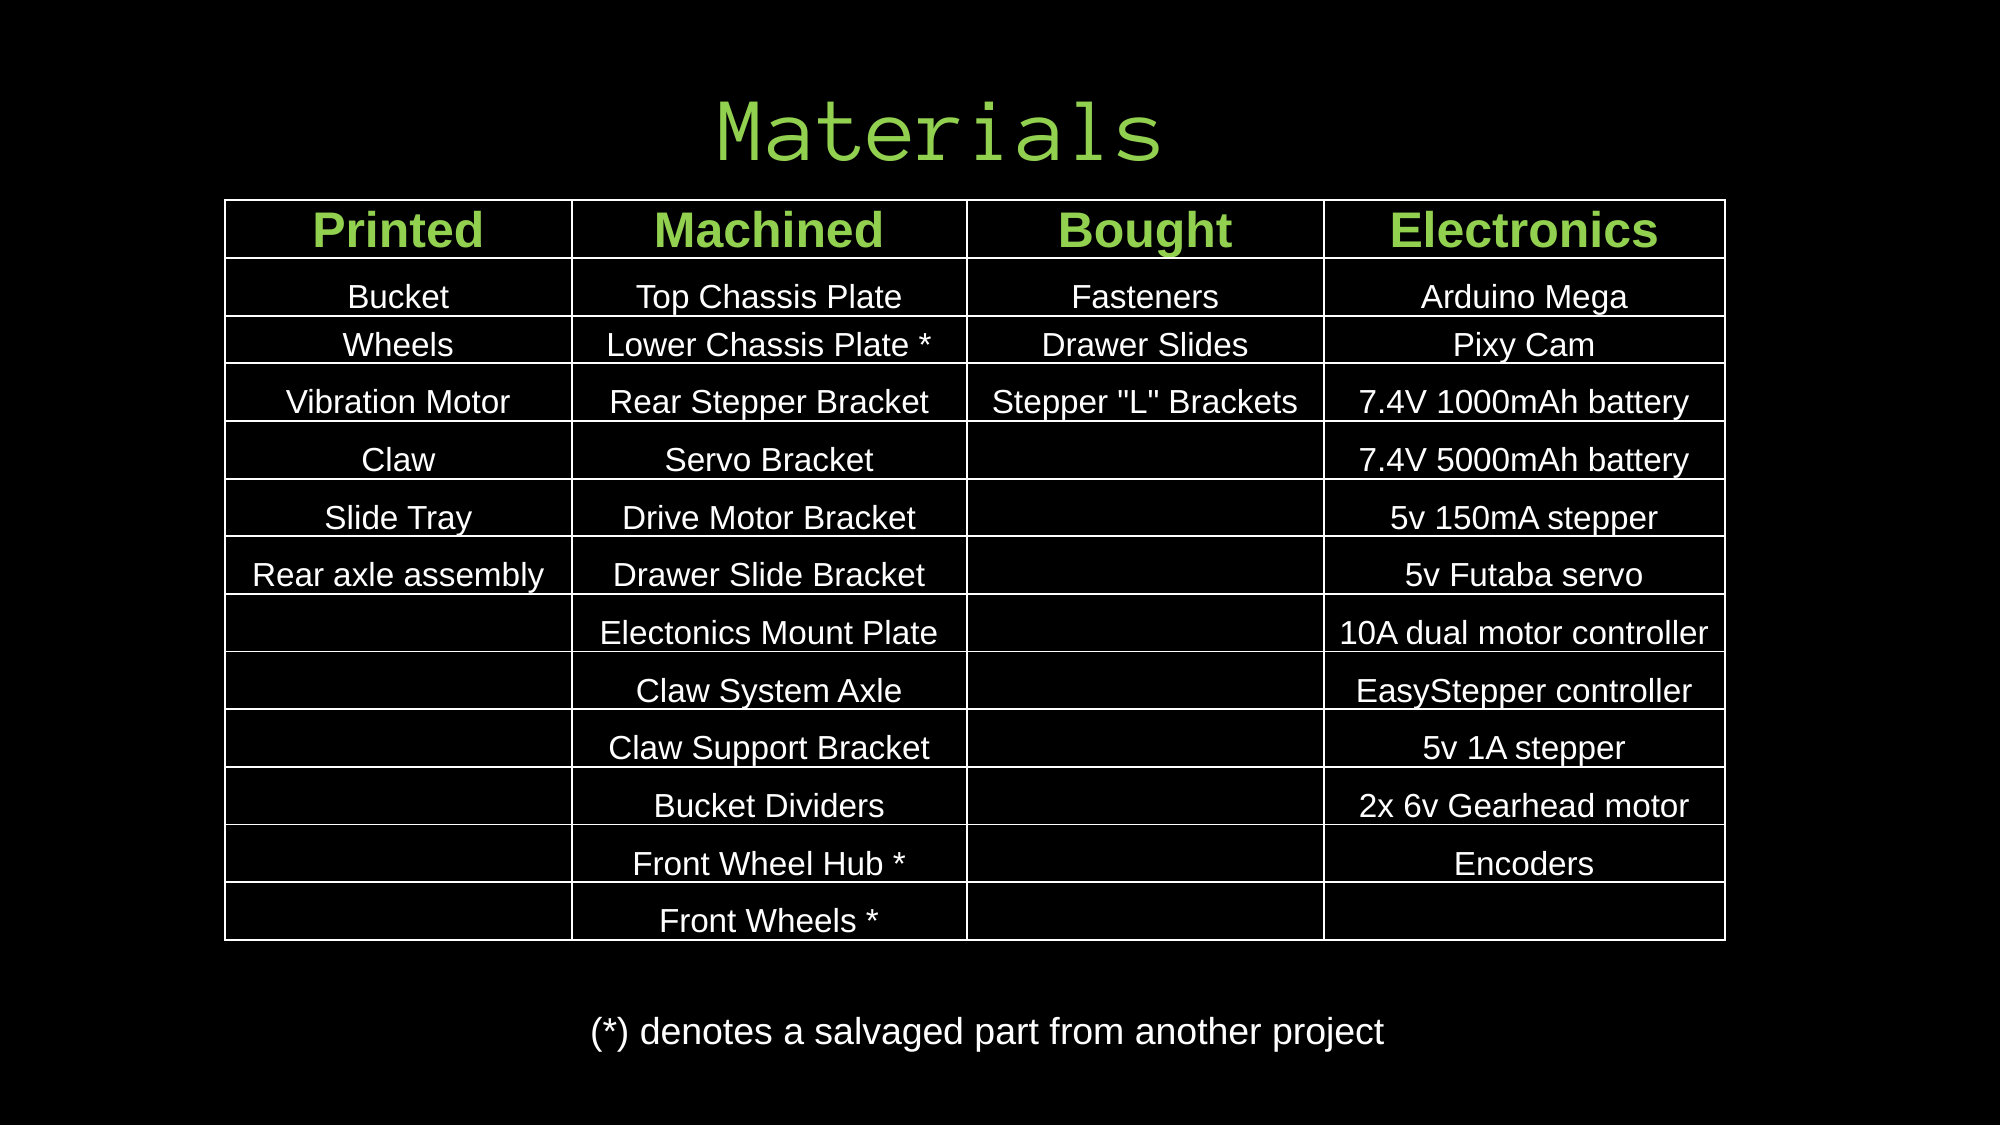

# Materials
| Printed | Machined | Bought | Electronics |
| --- | --- | --- | --- |
| Bucket | Top Chassis Plate | Fasteners | Arduino Mega |
| Wheels | Lower Chassis Plate \* | Drawer Slides | Pixy Cam |
| Vibration Motor | Rear Stepper Bracket | Stepper "L" Brackets | 7.4V 1000mAh battery |
| Claw | Servo Bracket |  | 7.4V 5000mAh battery |
| Slide Tray | Drive Motor Bracket |  | 5v 150mA stepper |
| Rear axle assembly | Drawer Slide Bracket |  | 5v Futaba servo |
|  | Electonics Mount Plate |  | 10A dual motor controller |
|  | Claw System Axle |  | EasyStepper controller |
|  | Claw Support Bracket |  | 5v 1A stepper |
|  | Bucket Dividers |  | 2x 6v Gearhead motor |
|  | Front Wheel Hub \* |  | Encoders |
|  | Front Wheels \* |  |  |
(*) denotes a salvaged part from another project